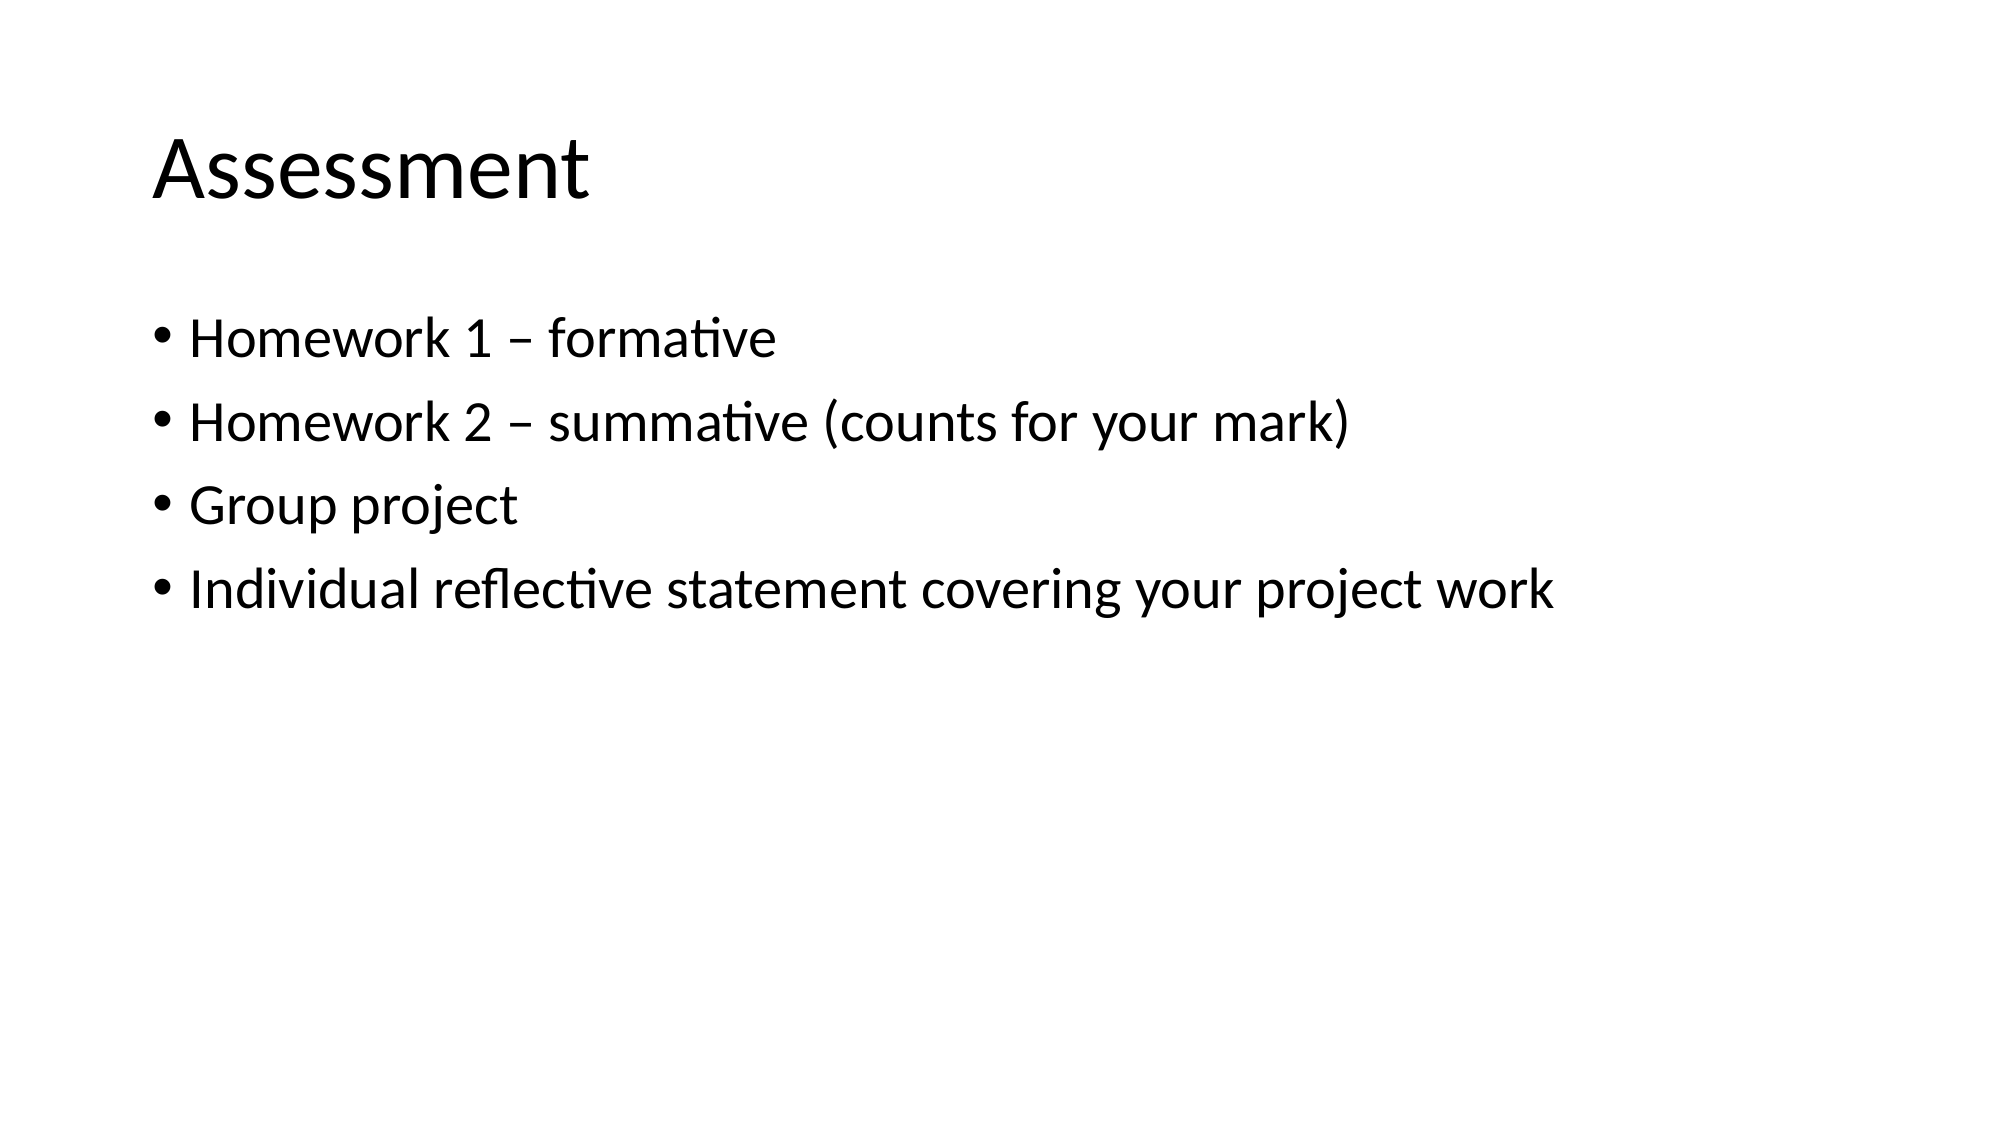

# Assessment
Homework 1 – formative
Homework 2 – summative (counts for your mark)
Group project
Individual reflective statement covering your project work